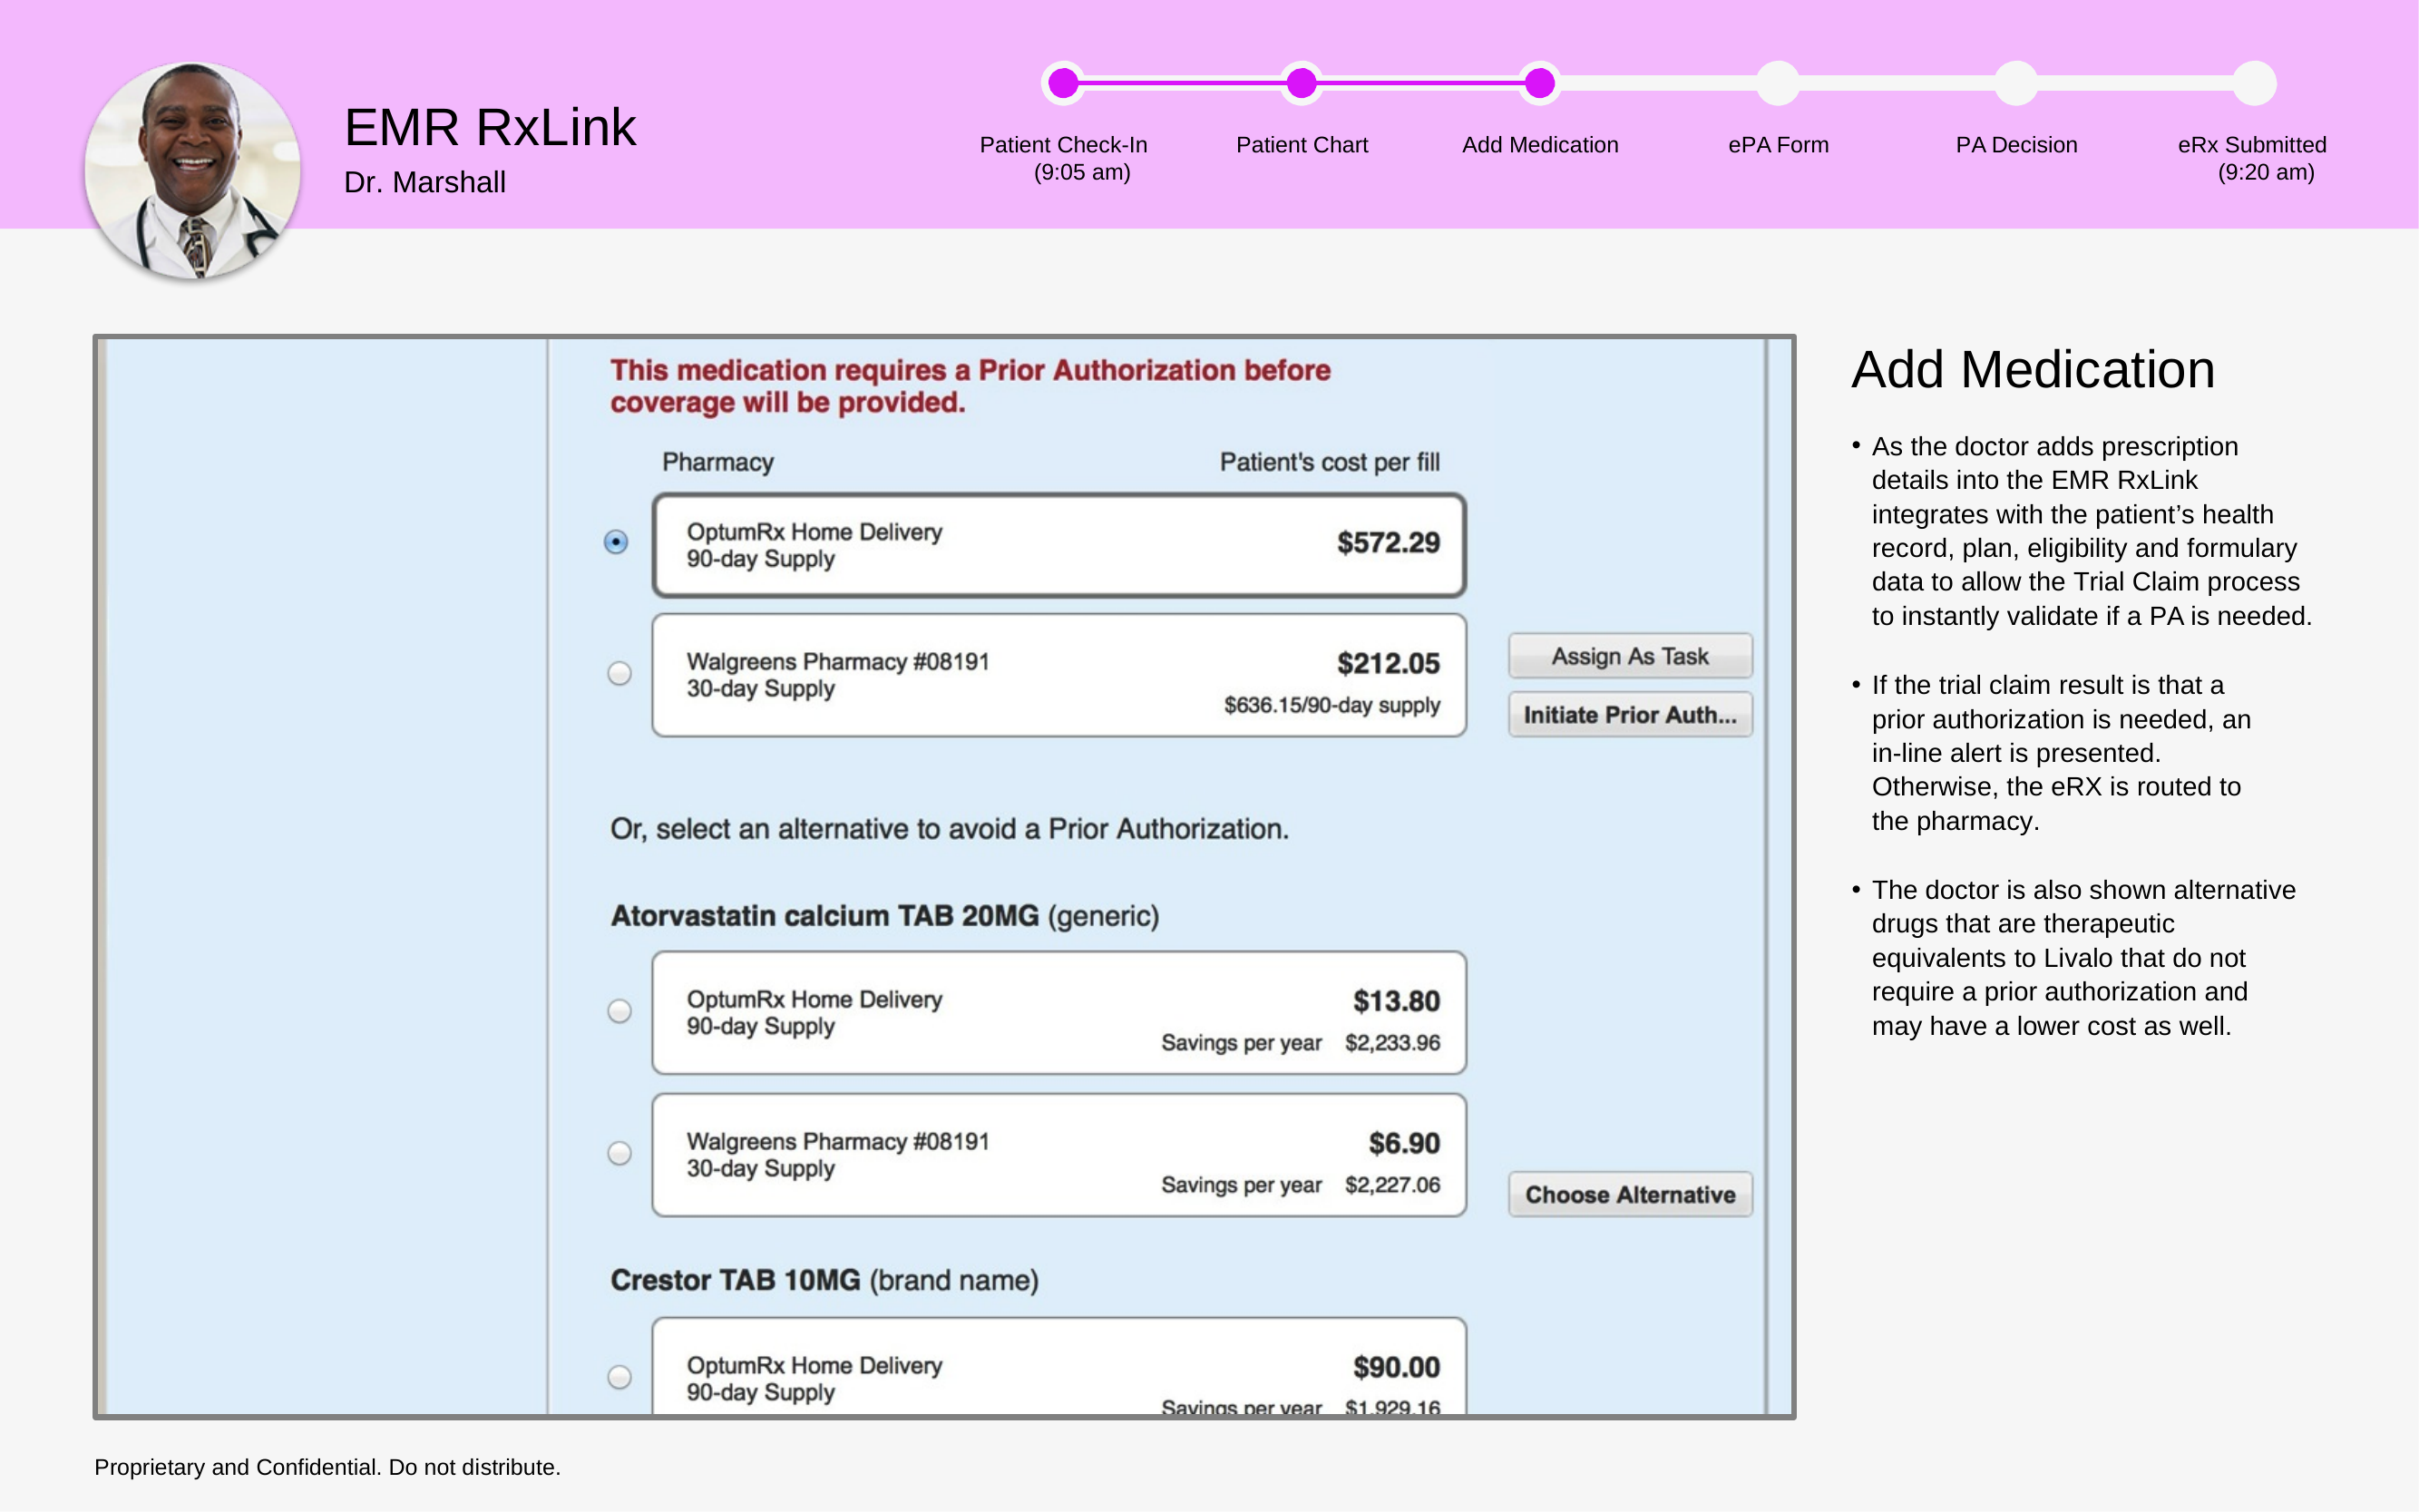

# EMR RxLink
Dr. Marshall
Patient Check-In (9:05 am)
Patient Chart
Add Medication
ePA Form
PA Decision
eRx Submitted (9:20 am)
Add Medication
As the doctor adds prescription details into the EMR RxLink integrates with the patient’s health record, plan, eligibility and formulary data to allow the Trial Claim process to instantly validate if a PA is needed.

If the trial claim result is that a prior authorization is needed, an in-line alert is presented. Otherwise, the eRX is routed to the pharmacy.

The doctor is also shown alternative drugs that are therapeutic equivalents to Livalo that do not require a prior authorization and may have a lower cost as well.

Proprietary and Confidential. Do not distribute.